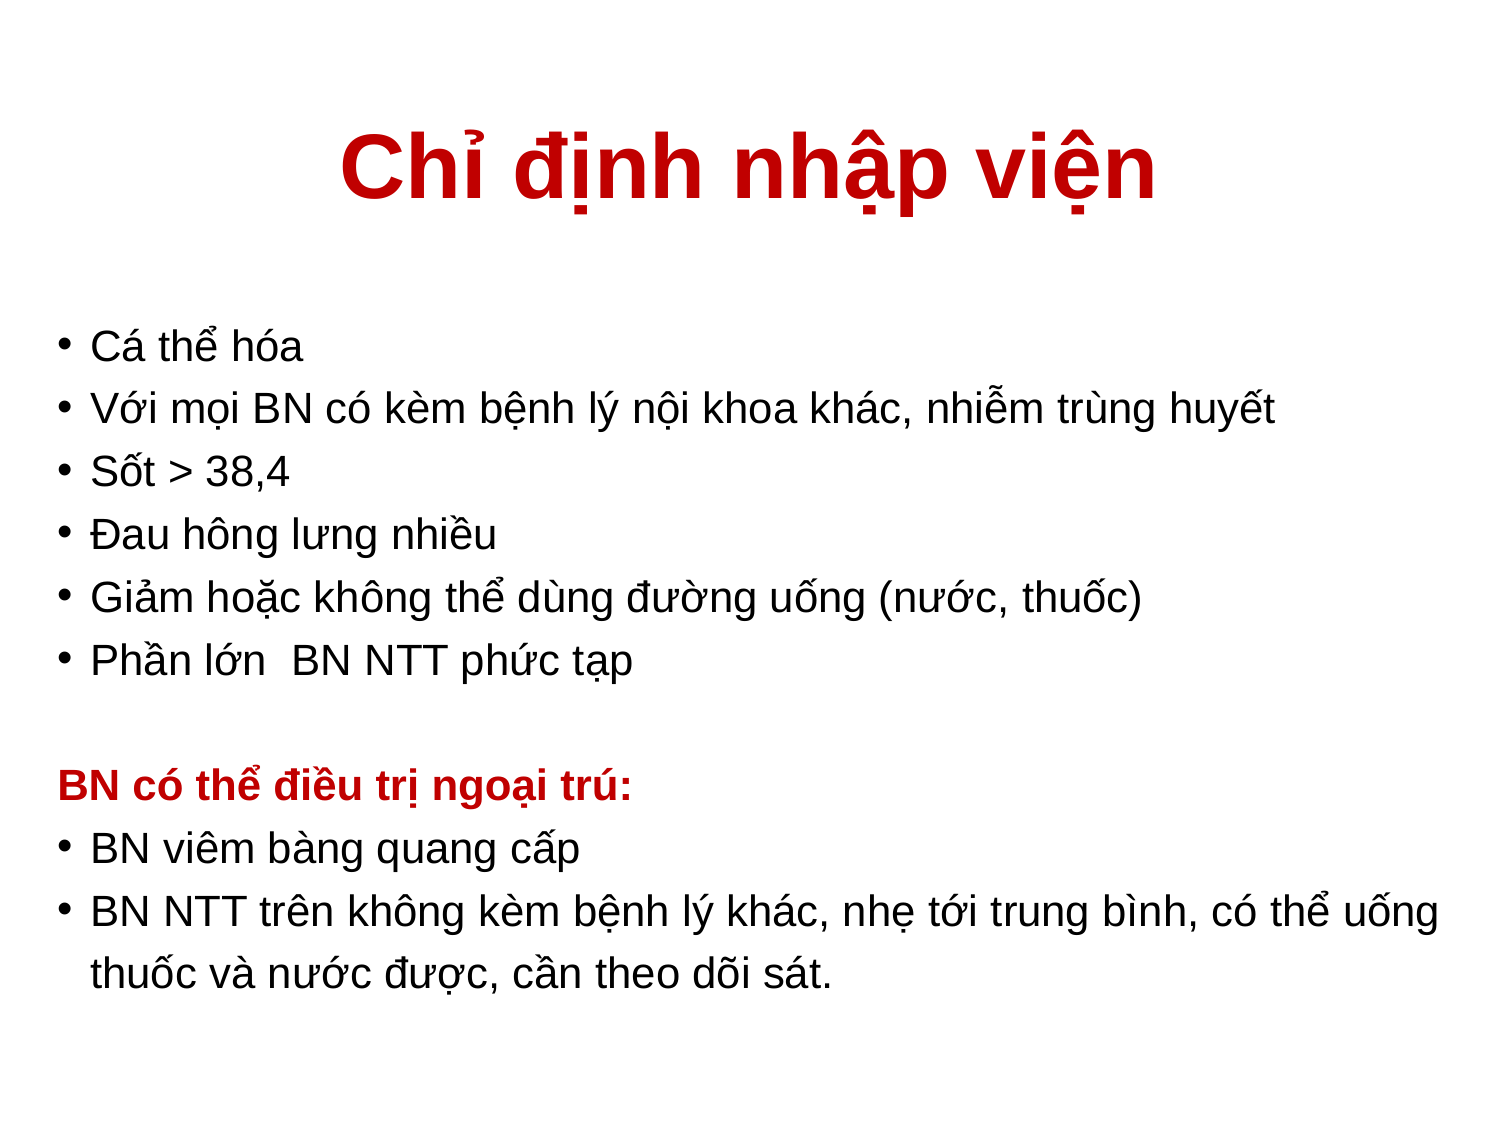

# Chỉ định nhập viện
Cá thể hóa
Với mọi BN có kèm bệnh lý nội khoa khác, nhiễm trùng huyết
Sốt > 38,4
Đau hông lưng nhiều
Giảm hoặc không thể dùng đường uống (nước, thuốc)
Phần lớn  BN NTT phức tạp

BN có thể điều trị ngoại trú:
BN viêm bàng quang cấp
BN NTT trên không kèm bệnh lý khác, nhẹ tới trung bình, có thể uống thuốc và nước được, cần theo dõi sát.